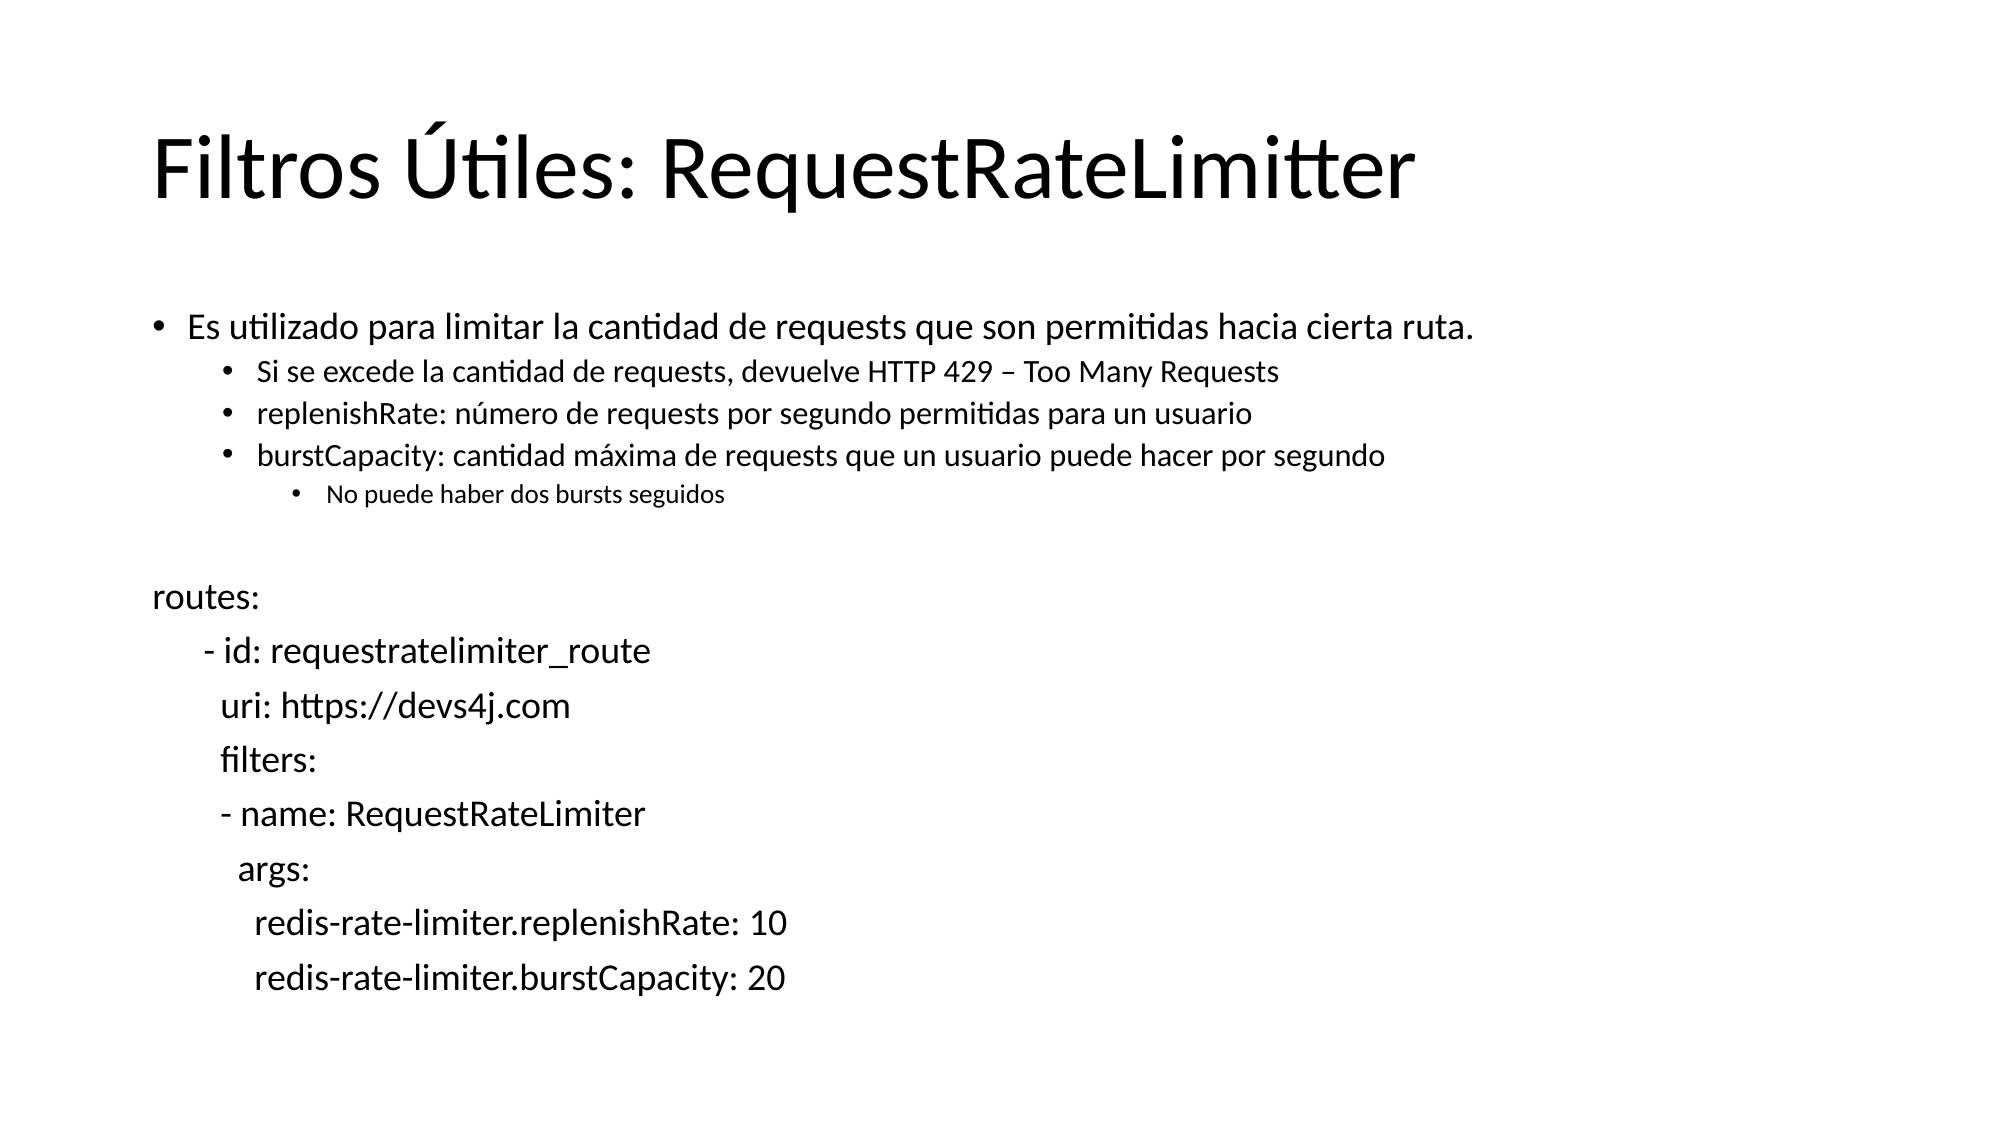

# Filtros Útiles: RequestRateLimitter
Es utilizado para limitar la cantidad de requests que son permitidas hacia cierta ruta.
Si se excede la cantidad de requests, devuelve HTTP 429 – Too Many Requests
replenishRate: número de requests por segundo permitidas para un usuario
burstCapacity: cantidad máxima de requests que un usuario puede hacer por segundo
No puede haber dos bursts seguidos

routes:
      - id: requestratelimiter_route
        uri: https://devs4j.com
        filters:
        - name: RequestRateLimiter
          args:
            redis-rate-limiter.replenishRate: 10
            redis-rate-limiter.burstCapacity: 20